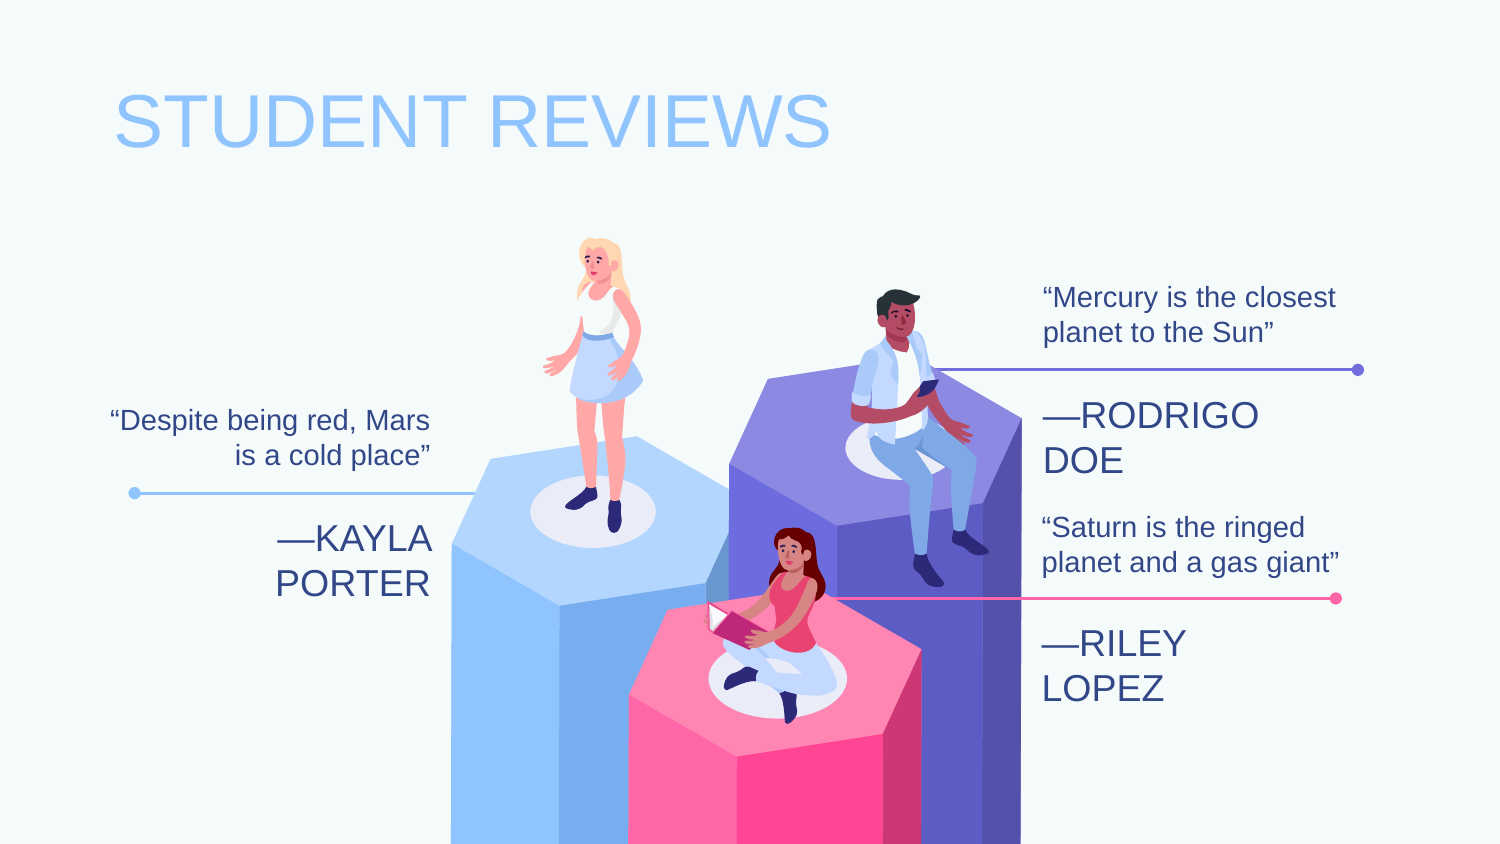

STUDENT REVIEWS

“Mercury is the closest planet to the Sun”

—RODRIGO DOE
“Despite being red, Mars is a cold place”

“Saturn is the ringed planet and a gas giant”
—KAYLA PORTER

# —RILEY LOPEZ